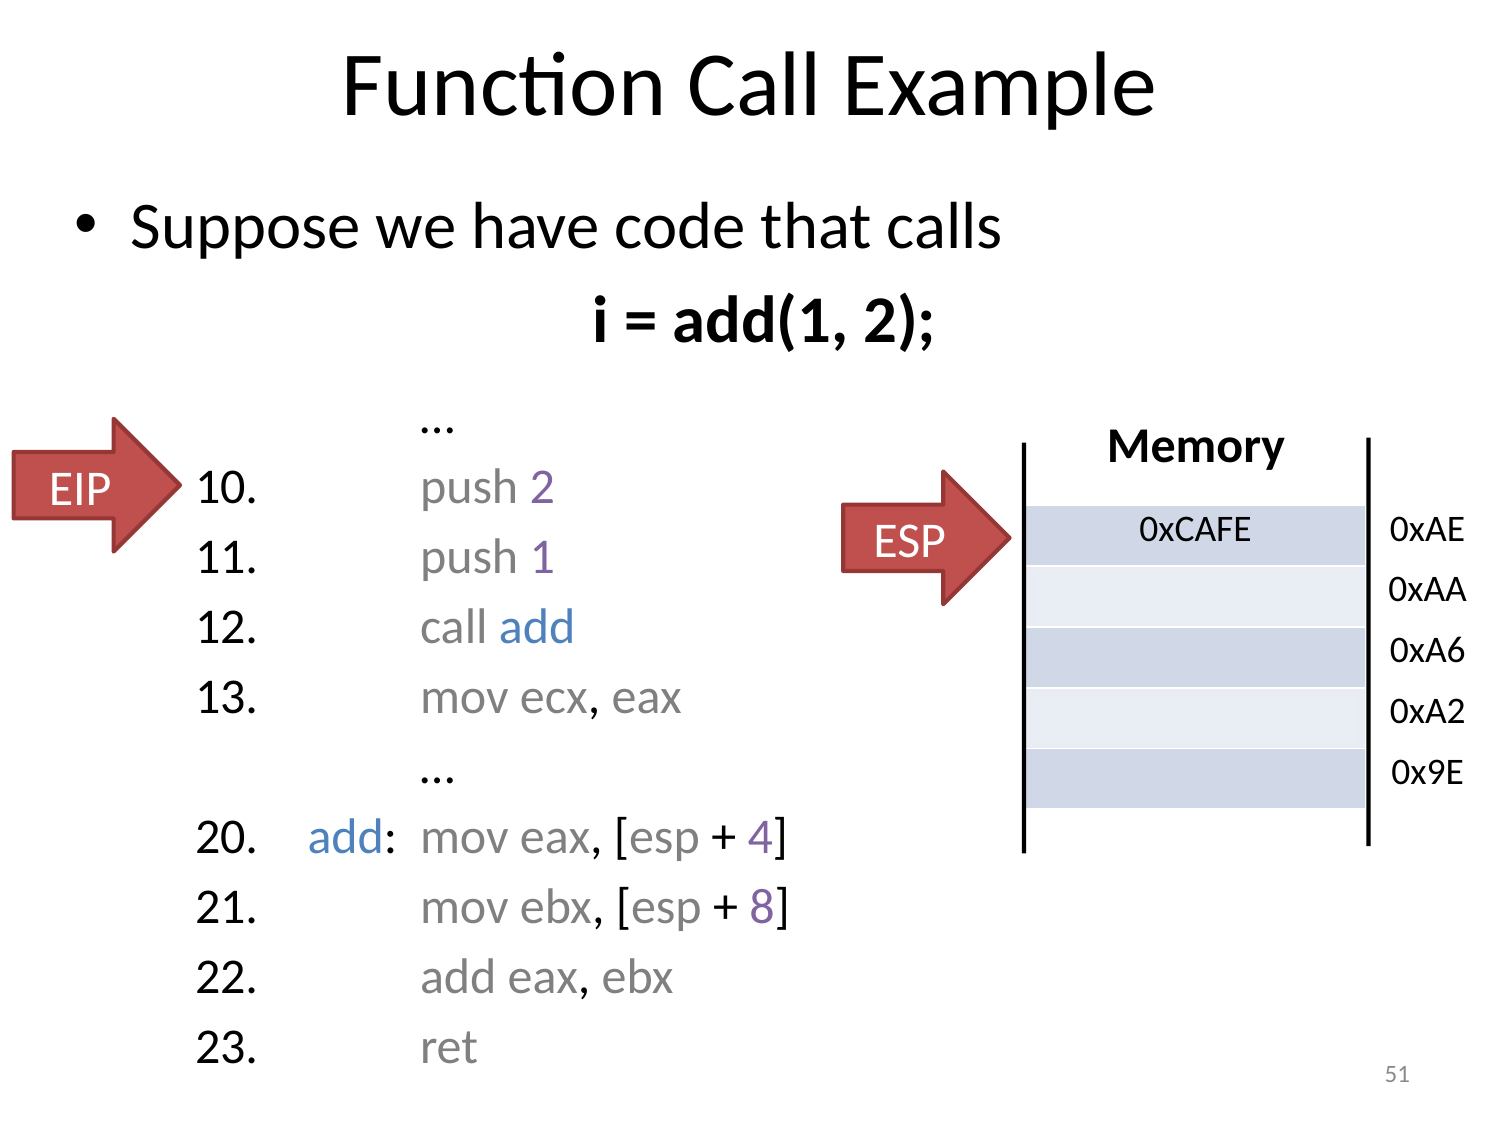

# Function Call Example
Suppose we have code that calls
i = add(1, 2);
		…
10.		push 2
11.		push 1
12.		call add
13.		mov ecx, eax
		…
20.	add:	mov eax, [esp + 4]
21.		mov ebx, [esp + 8]
22.		add eax, ebx
23.		ret
Memory
EIP

ESP
| 0xCAFE | 0xAE |
| --- | --- |
| 0x02 | 0xAA |
| 0x01 | 0xA6 |
| 13 | 0xA2 |
|  | 0x9E |

51